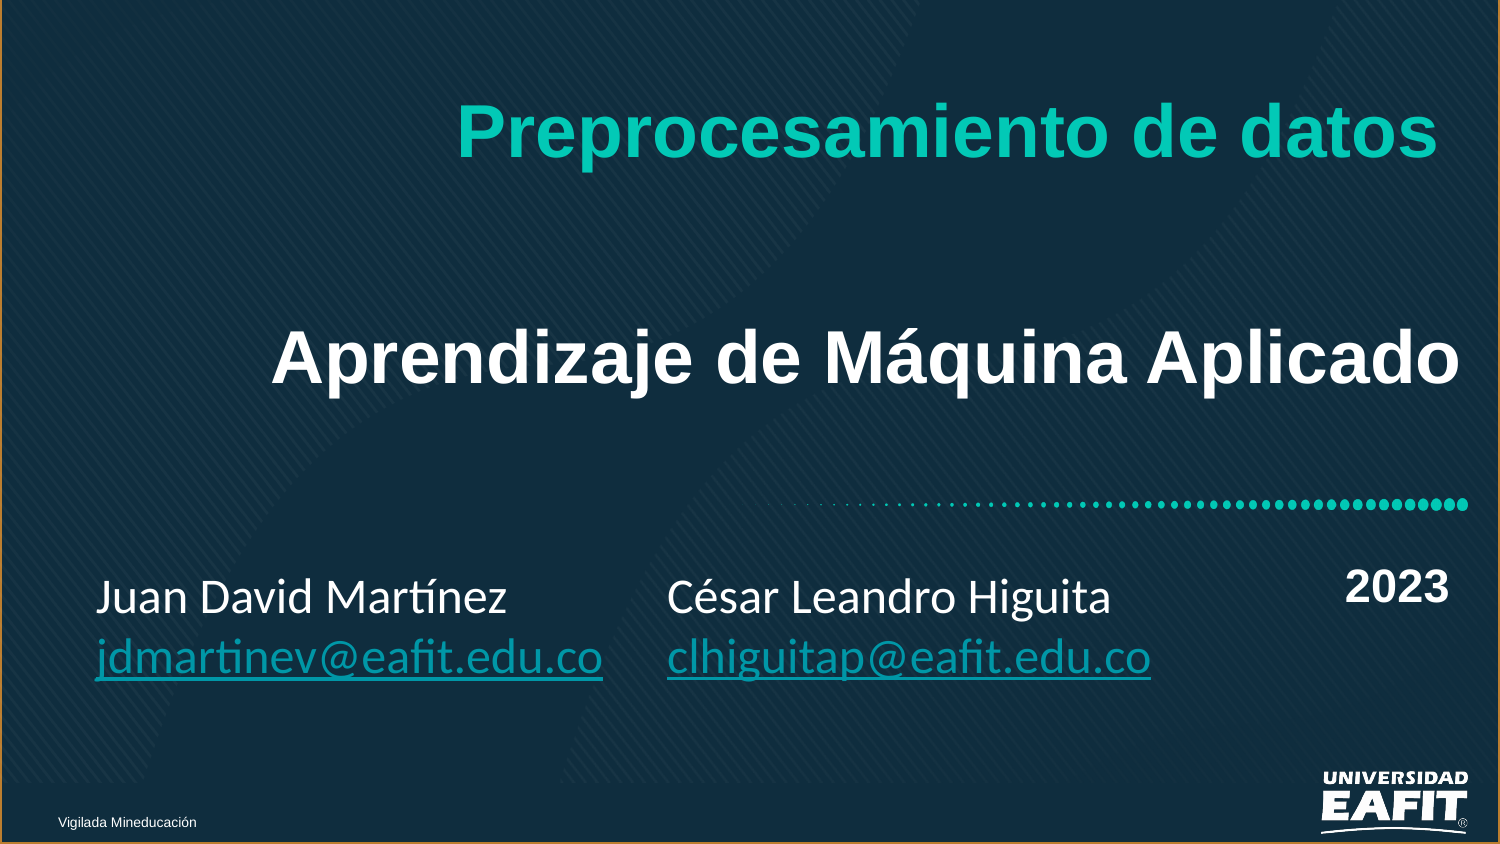

# Preprocesamiento de datos

Juan David Martínez
jdmartinev@eafit.edu.co

César Leandro Higuita
clhiguitap@eafit.edu.co